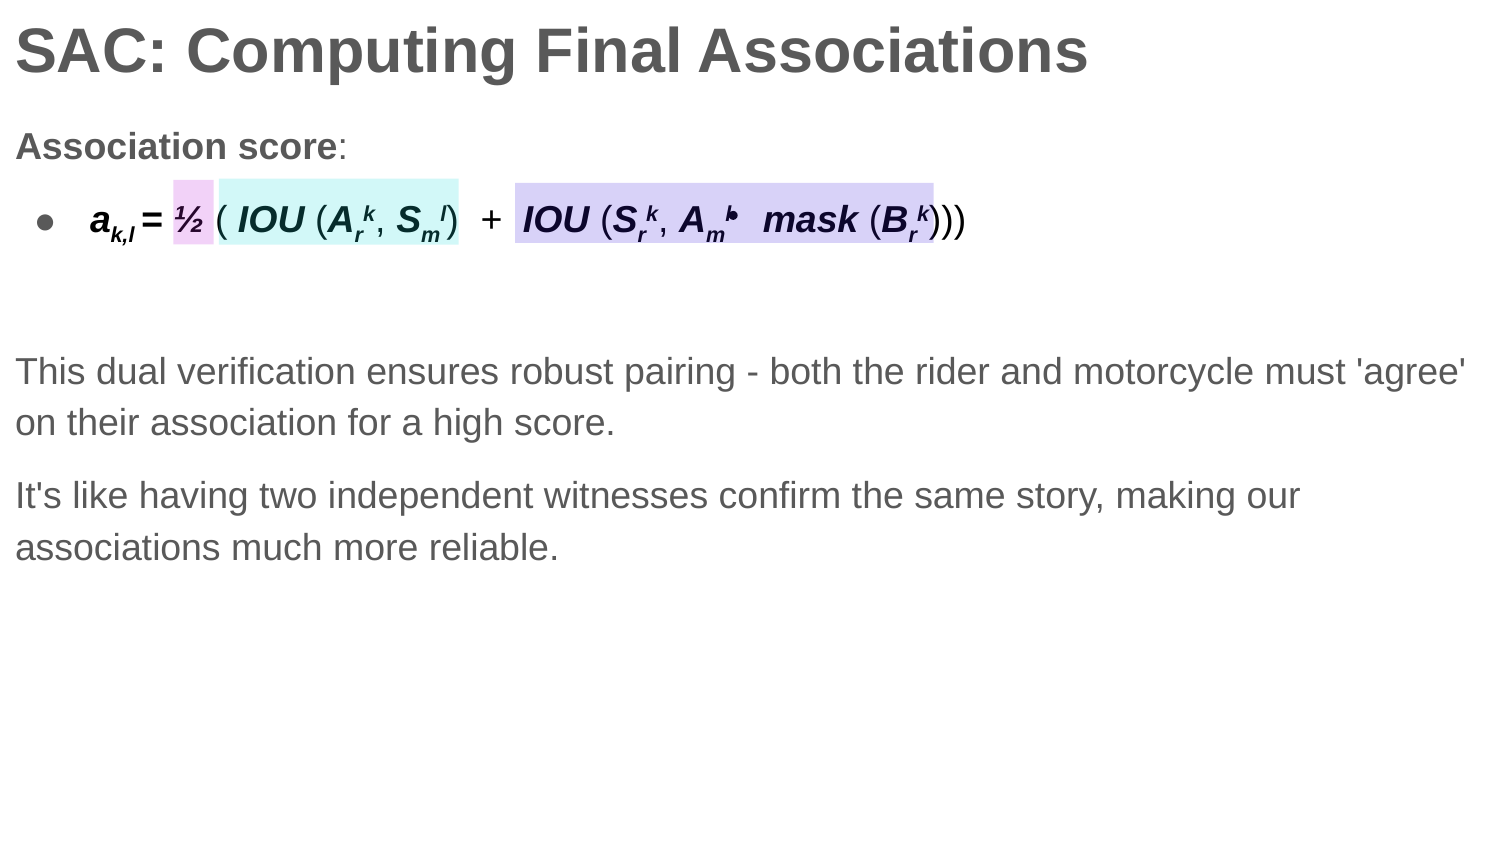

# SAC: Computing Final Associations
Association score:
ak,l = ½ ( IOU (Ark, Sml)  +  IOU (Srk, Aml   mask (Brk)))

This dual verification ensures robust pairing - both the rider and motorcycle must 'agree' on their association for a high score.
It's like having two independent witnesses confirm the same story, making our associations much more reliable.